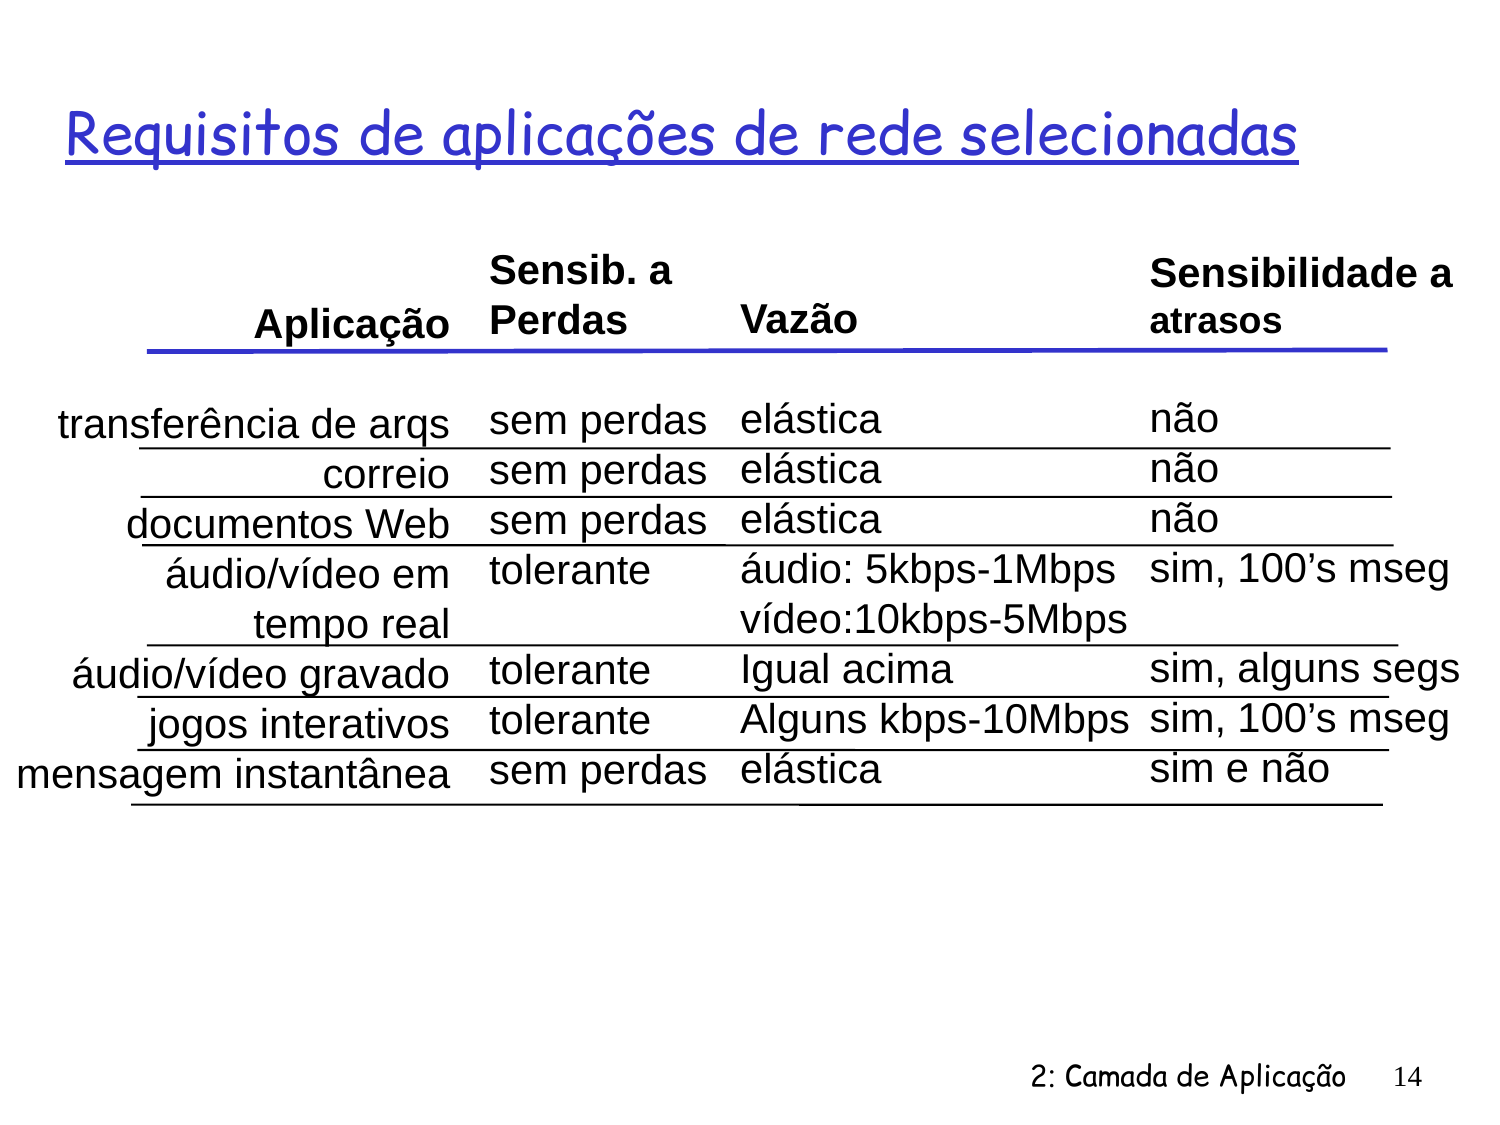

# Requisitos de aplicações de rede selecionadas

Vazão

elástica
elástica
elástica
áudio: 5kbps-1Mbps
vídeo:10kbps-5Mbps
Igual acima
Alguns kbps-10Mbps
elástica
Sensib. a
Perdas

sem perdas
sem perdas
sem perdas
tolerante

tolerante
tolerante
sem perdas
Sensibilidade a atrasos

não
não
não
sim, 100’s mseg

sim, alguns segs
sim, 100’s mseg
sim e não
Aplicação

transferência de arqs
correio
documentos Web
áudio/vídeo em
tempo real
áudio/vídeo gravado
jogos interativos
mensagem instantânea

2: Camada de Aplicação
14